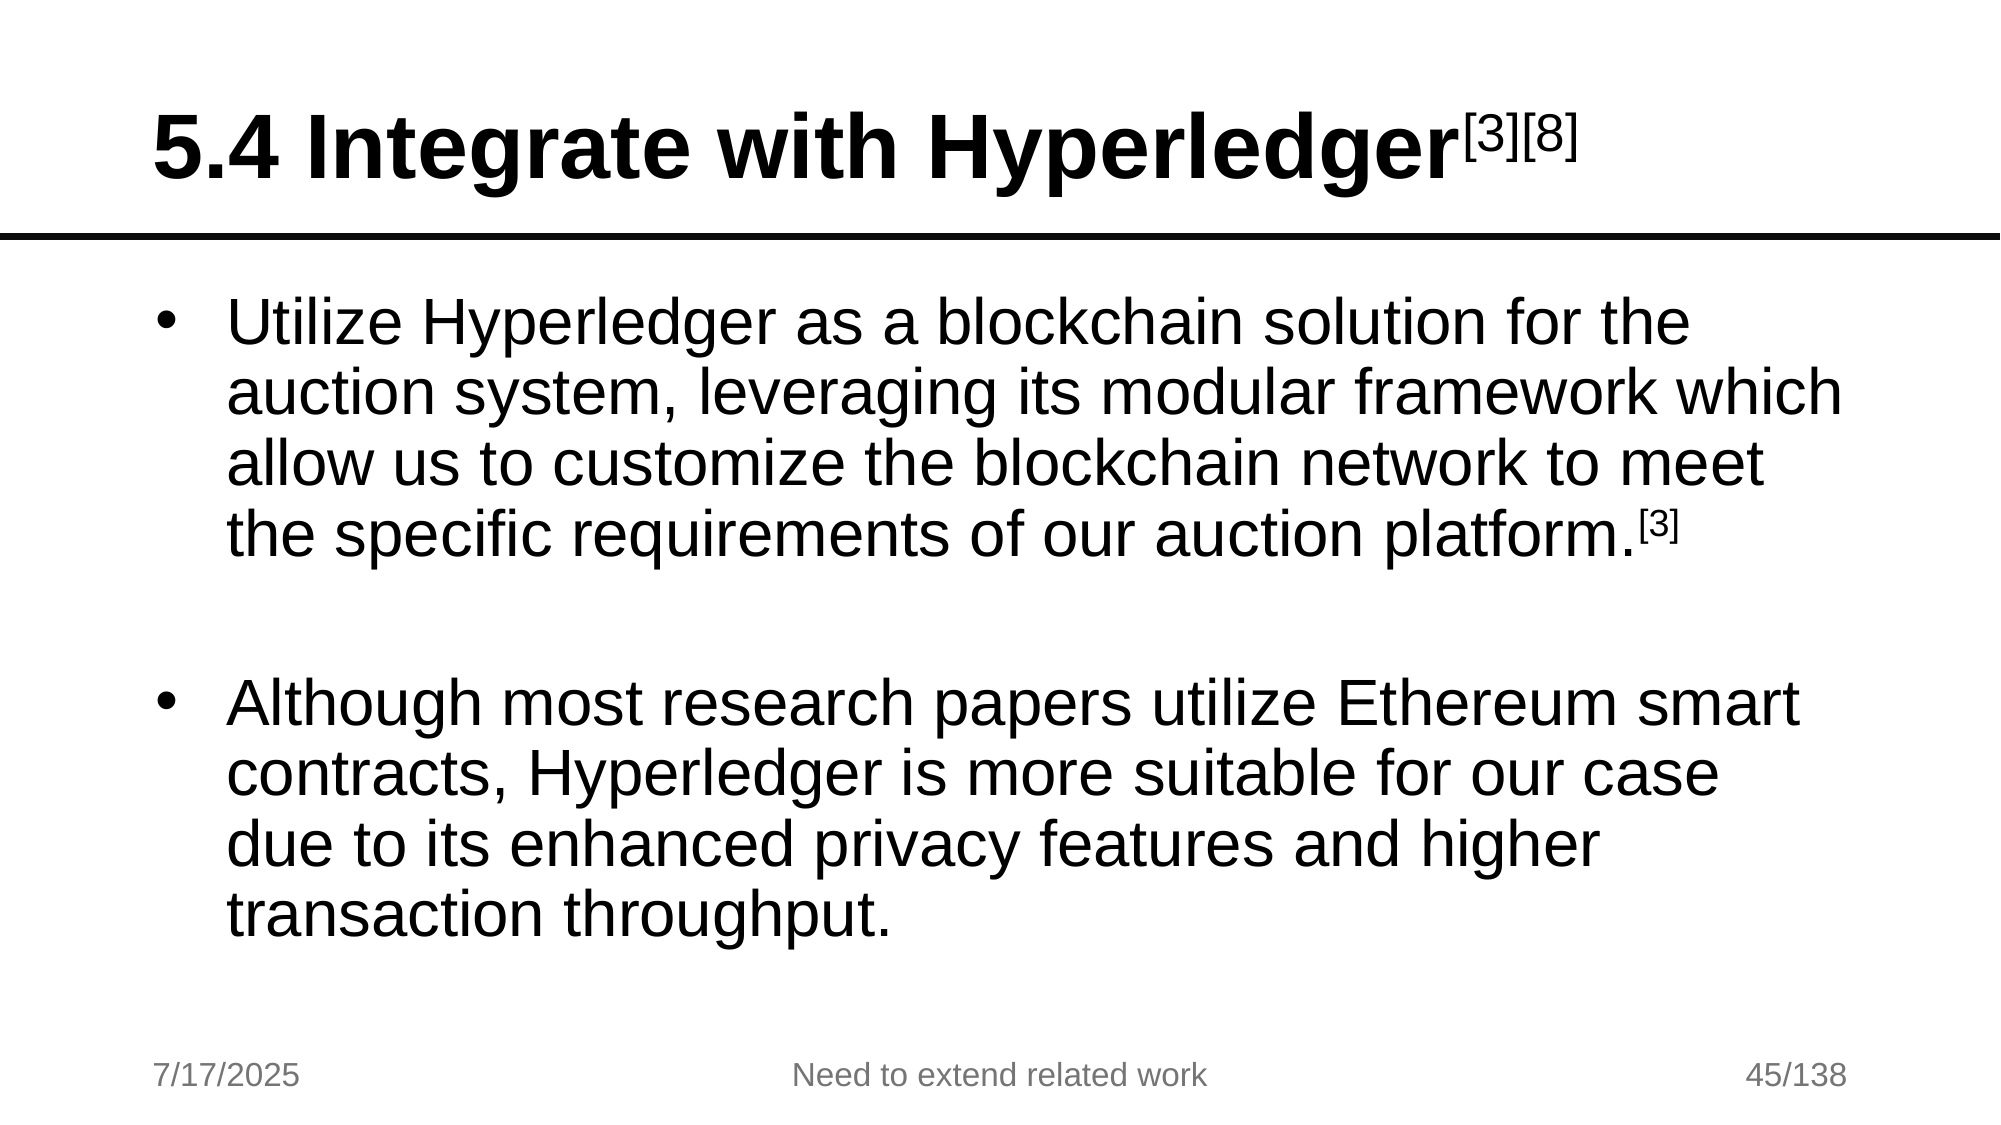

# 5.4 Integrate with Hyperledger[3][8]
Utilize Hyperledger as a blockchain solution for the auction system, leveraging its modular framework which allow us to customize the blockchain network to meet the specific requirements of our auction platform.[3]

Although most research papers utilize Ethereum smart contracts, Hyperledger is more suitable for our case due to its enhanced privacy features and higher transaction throughput.

7/17/2025
Need to extend related work
45/138